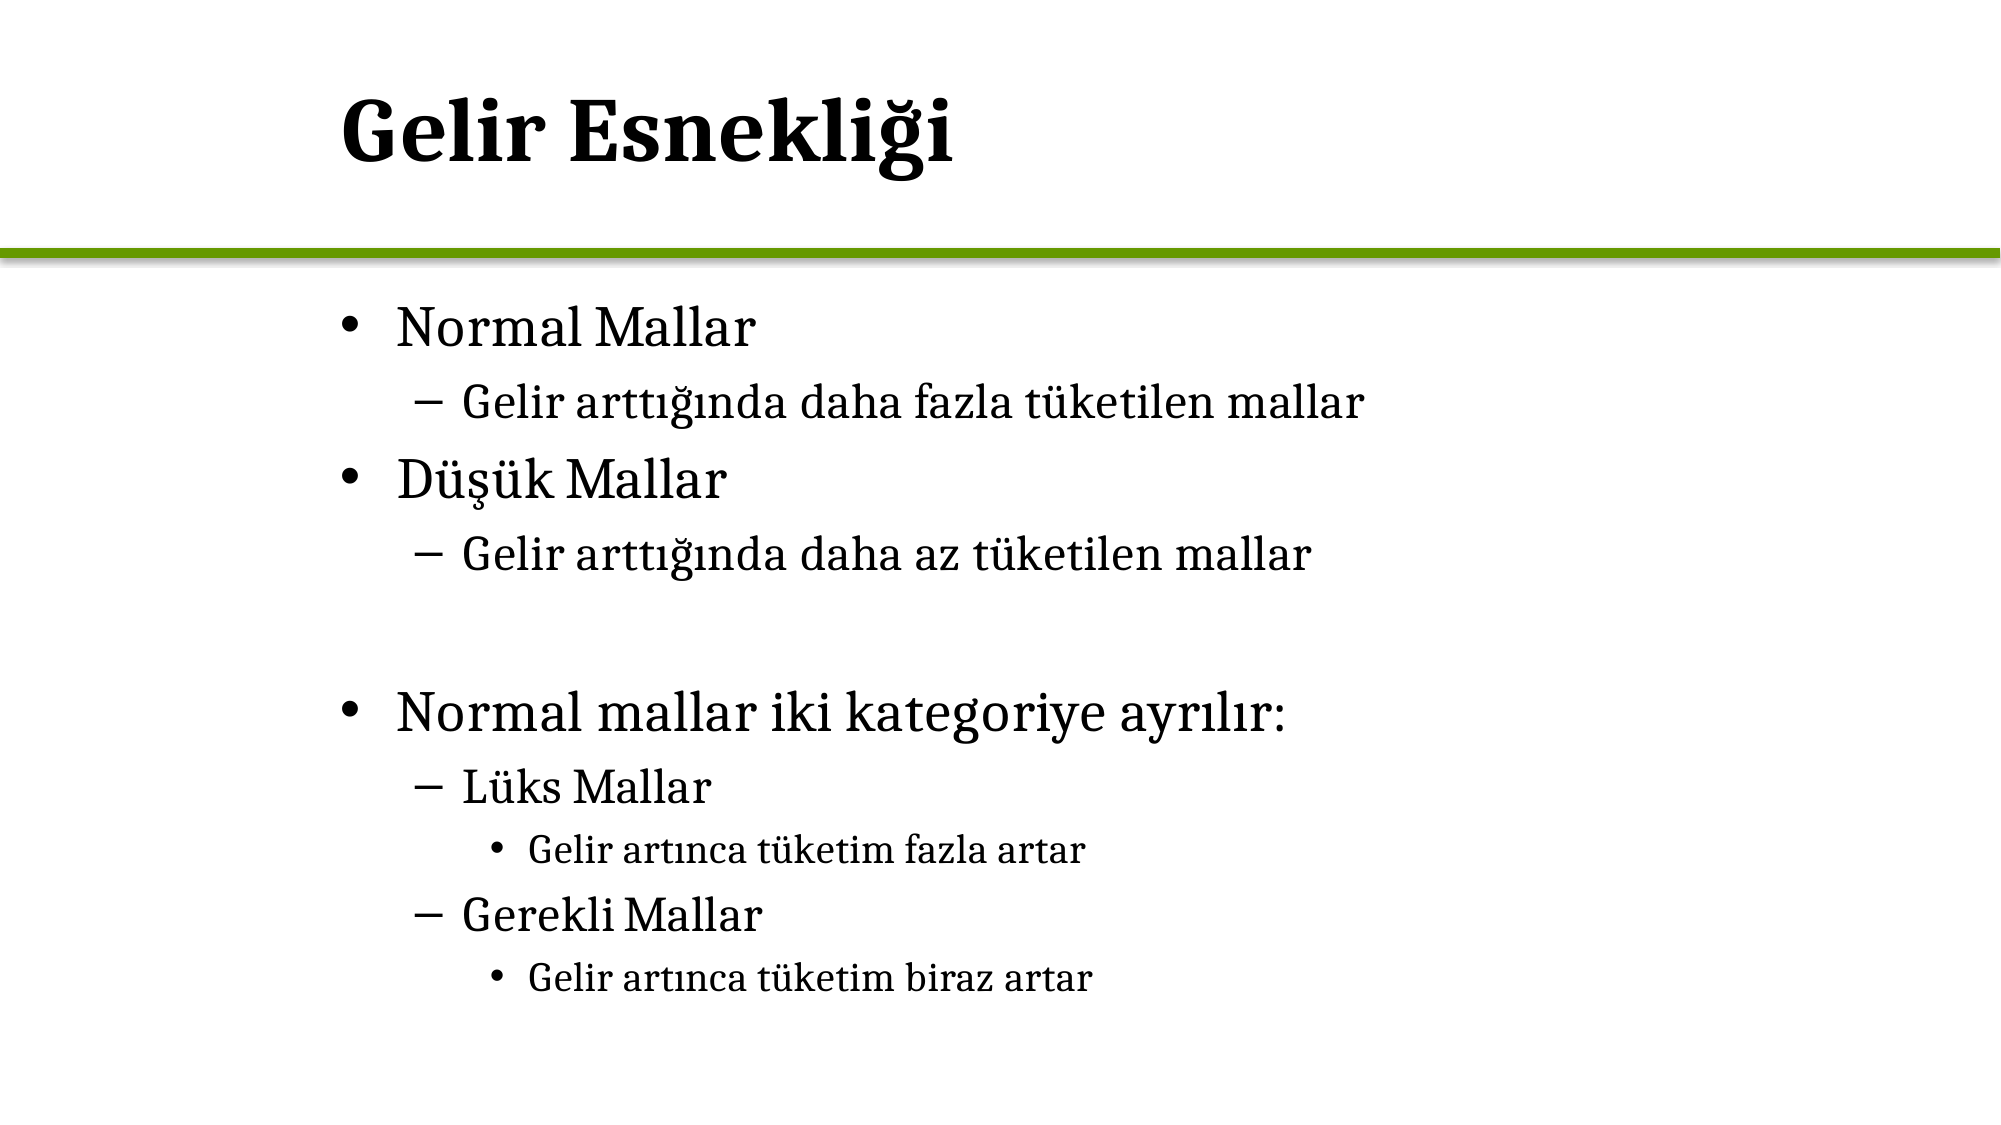

# Gelir Esnekliği
Normal Mallar
Gelir arttığında daha fazla tüketilen mallar
Düşük Mallar
Gelir arttığında daha az tüketilen mallar

Normal mallar iki kategoriye ayrılır:
Lüks Mallar
Gelir artınca tüketim fazla artar
Gerekli Mallar
Gelir artınca tüketim biraz artar